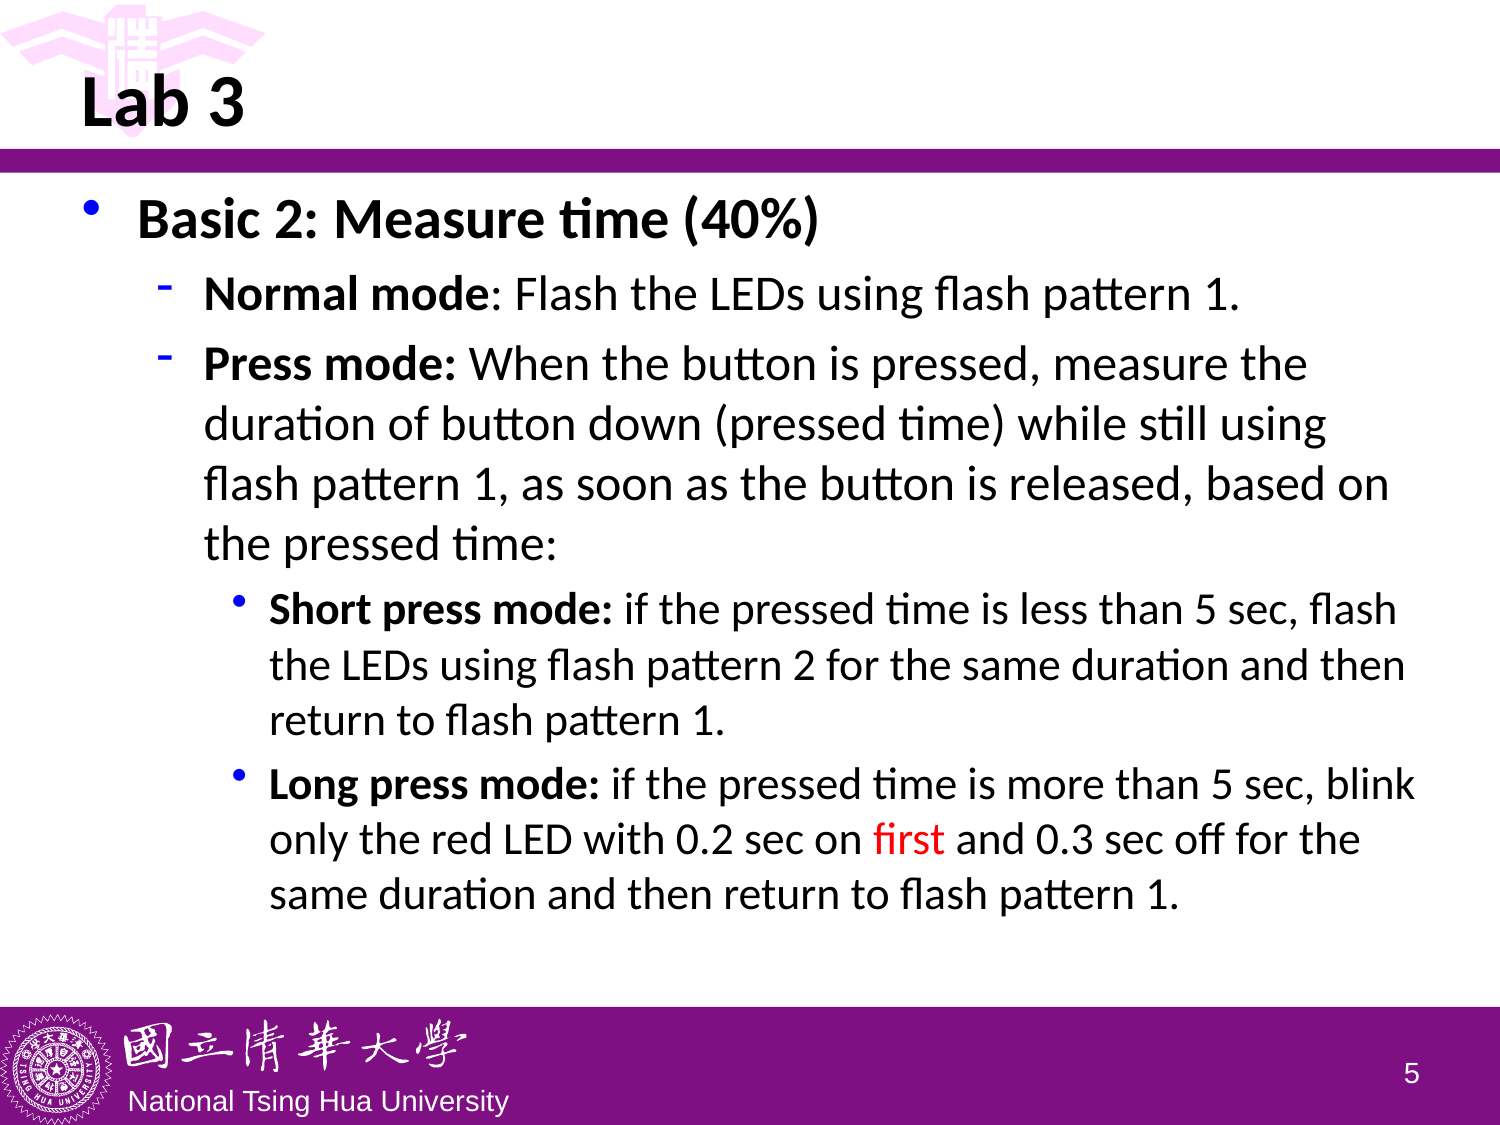

# Lab 3
Basic 2: Measure time (40%)
Normal mode: Flash the LEDs using flash pattern 1.
Press mode: When the button is pressed, measure the duration of button down (pressed time) while still using flash pattern 1, as soon as the button is released, based on the pressed time:
Short press mode: if the pressed time is less than 5 sec, flash the LEDs using flash pattern 2 for the same duration and then return to flash pattern 1.
Long press mode: if the pressed time is more than 5 sec, blink only the red LED with 0.2 sec on first and 0.3 sec off for the same duration and then return to flash pattern 1.
5